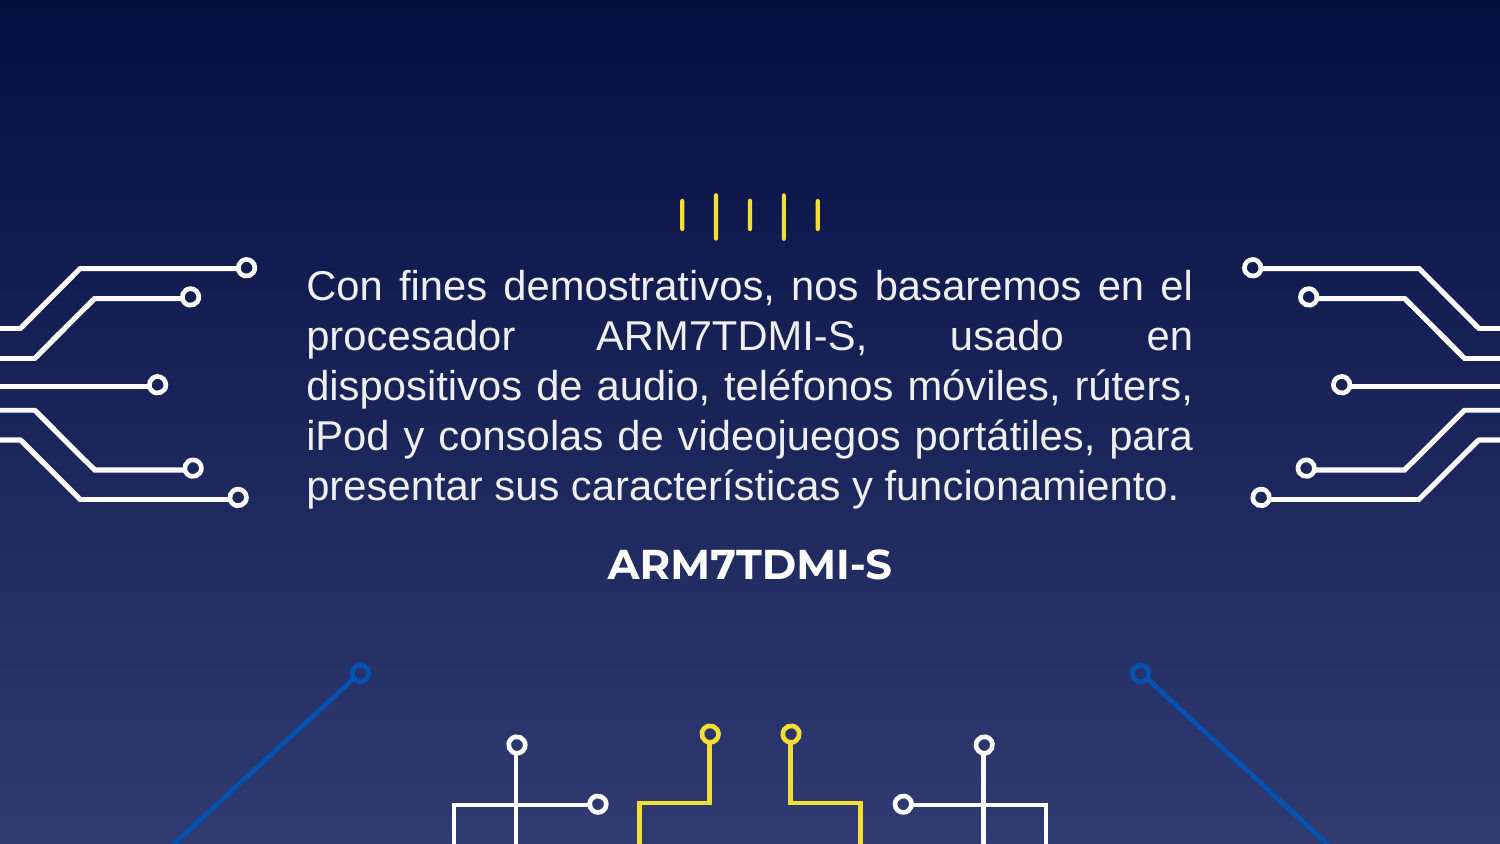

Con fines demostrativos, nos basaremos en el procesador ARM7TDMI-S, usado en dispositivos de audio, teléfonos móviles, rúters, iPod y consolas de videojuegos portátiles, para presentar sus características y funcionamiento.
# ARM7TDMI-S